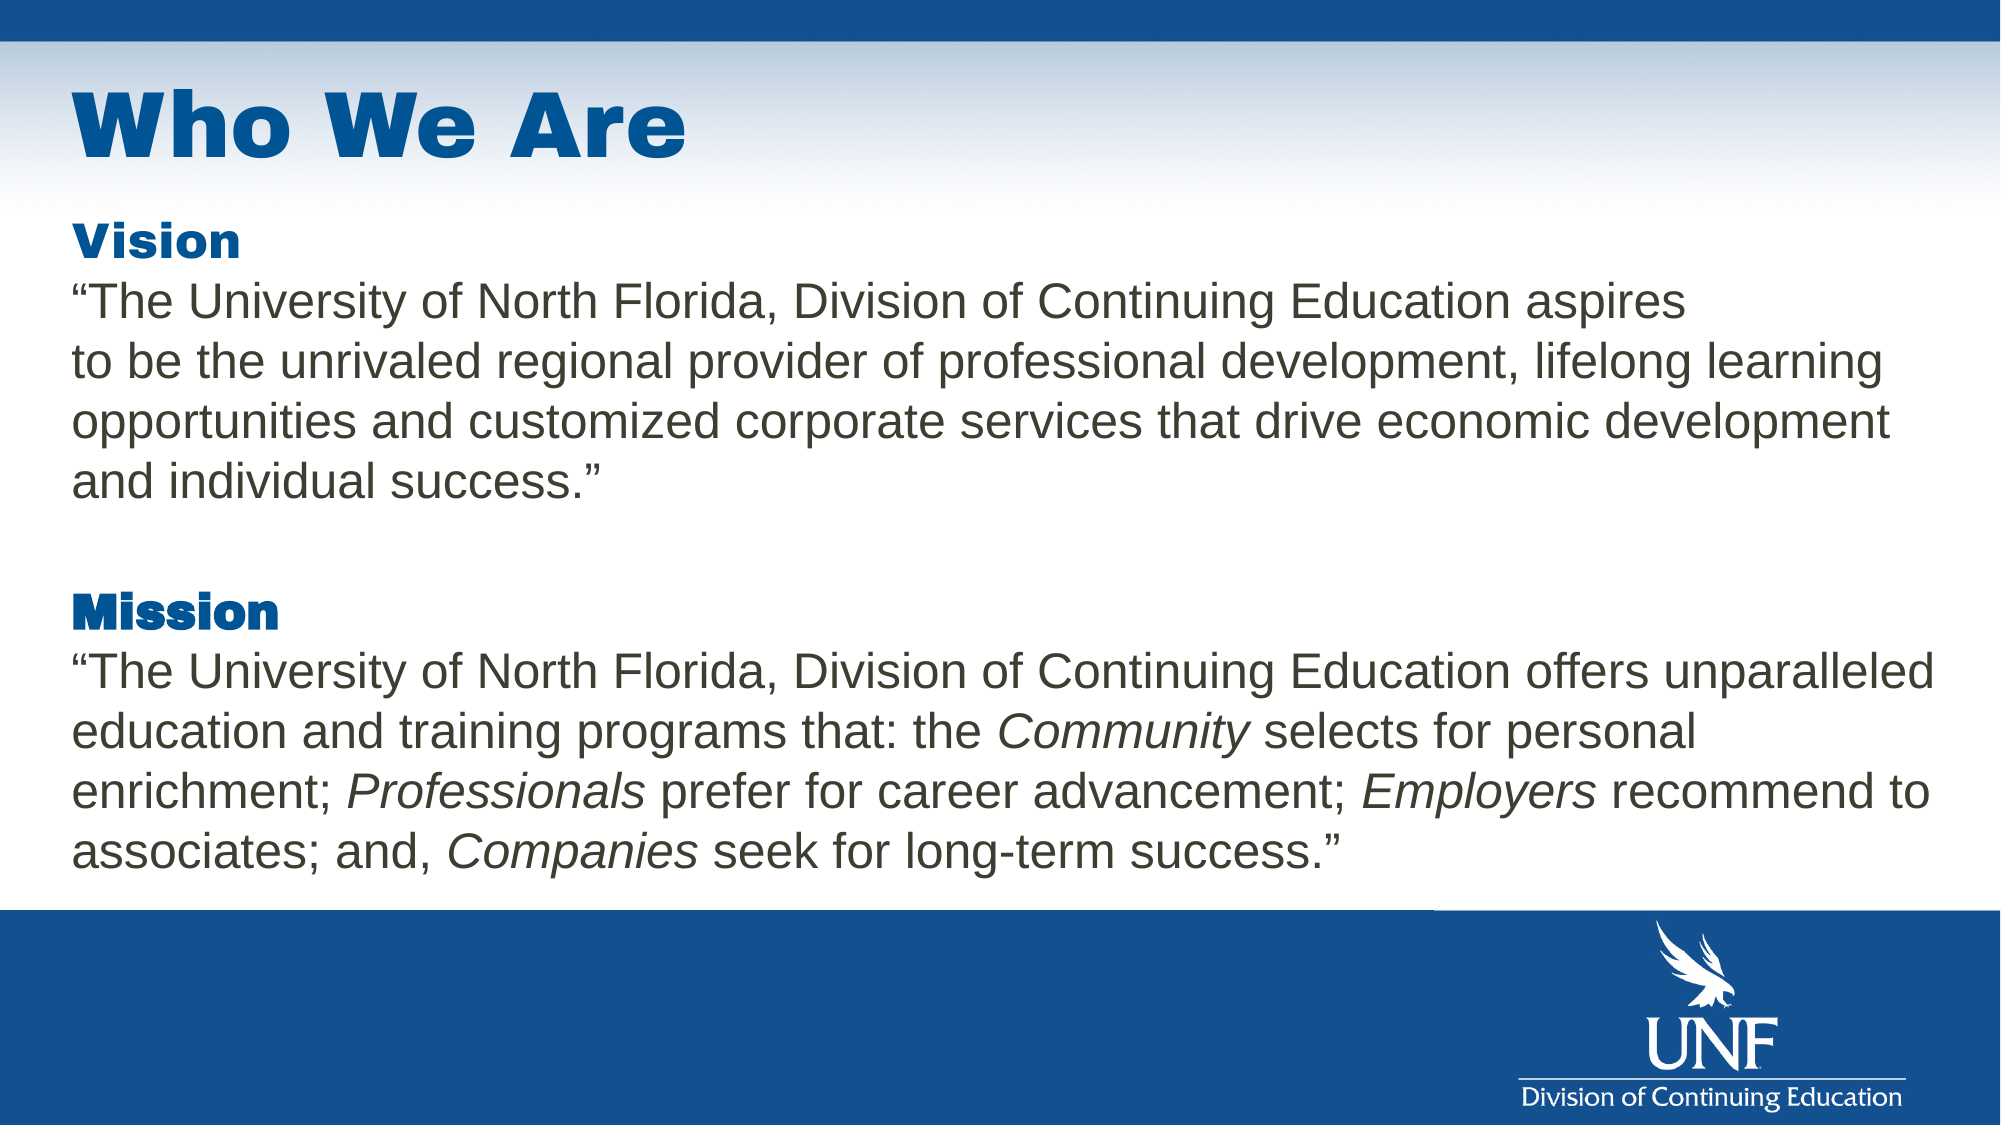

# Who We Are
Vision
“The University of North Florida, Division of Continuing Education aspires
to be the unrivaled regional provider of professional development, lifelong learning opportunities and customized corporate services that drive economic development and individual success.”
Mission
“The University of North Florida, Division of Continuing Education offers unparalleled education and training programs that: the Community selects for personal enrichment; Professionals prefer for career advancement; Employers recommend to associates; and, Companies seek for long-term success.”